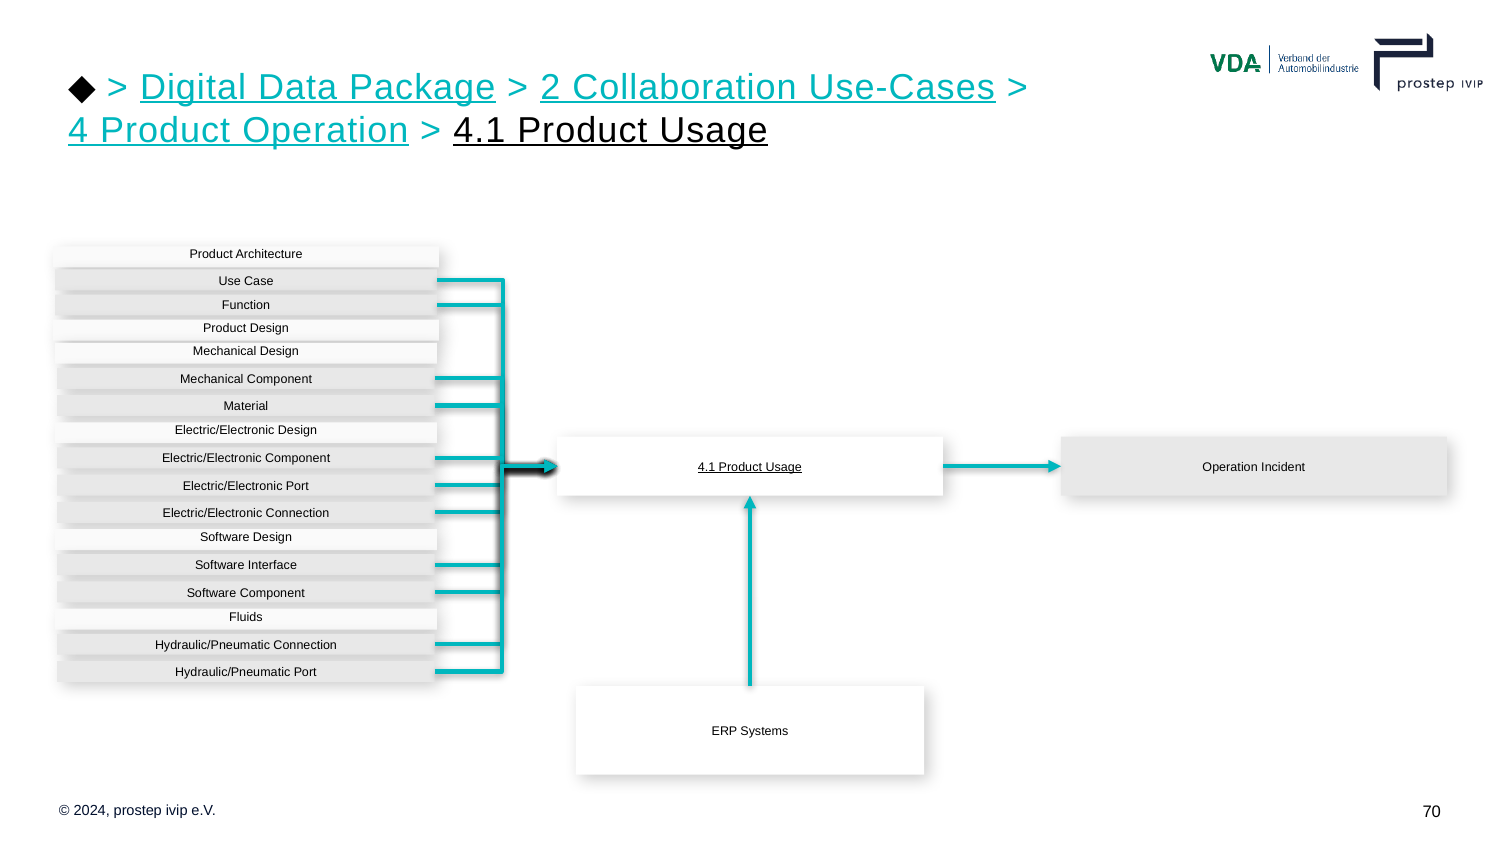

# ◆ > Digital Data Package > 2 Collaboration Use-Cases > 4 Product Operation > 4.1 Product Usage
Product Architecture
Use Case
Function
Product Design
Mechanical Design
Mechanical Component
Material
Electric/Electronic Design
4.1 Product Usage
Operation Incident
Electric/Electronic Component
Electric/Electronic Port
Electric/Electronic Connection
Software Design
Software Interface
Software Component
Fluids
Hydraulic/Pneumatic Connection
Hydraulic/Pneumatic Port
ERP Systems